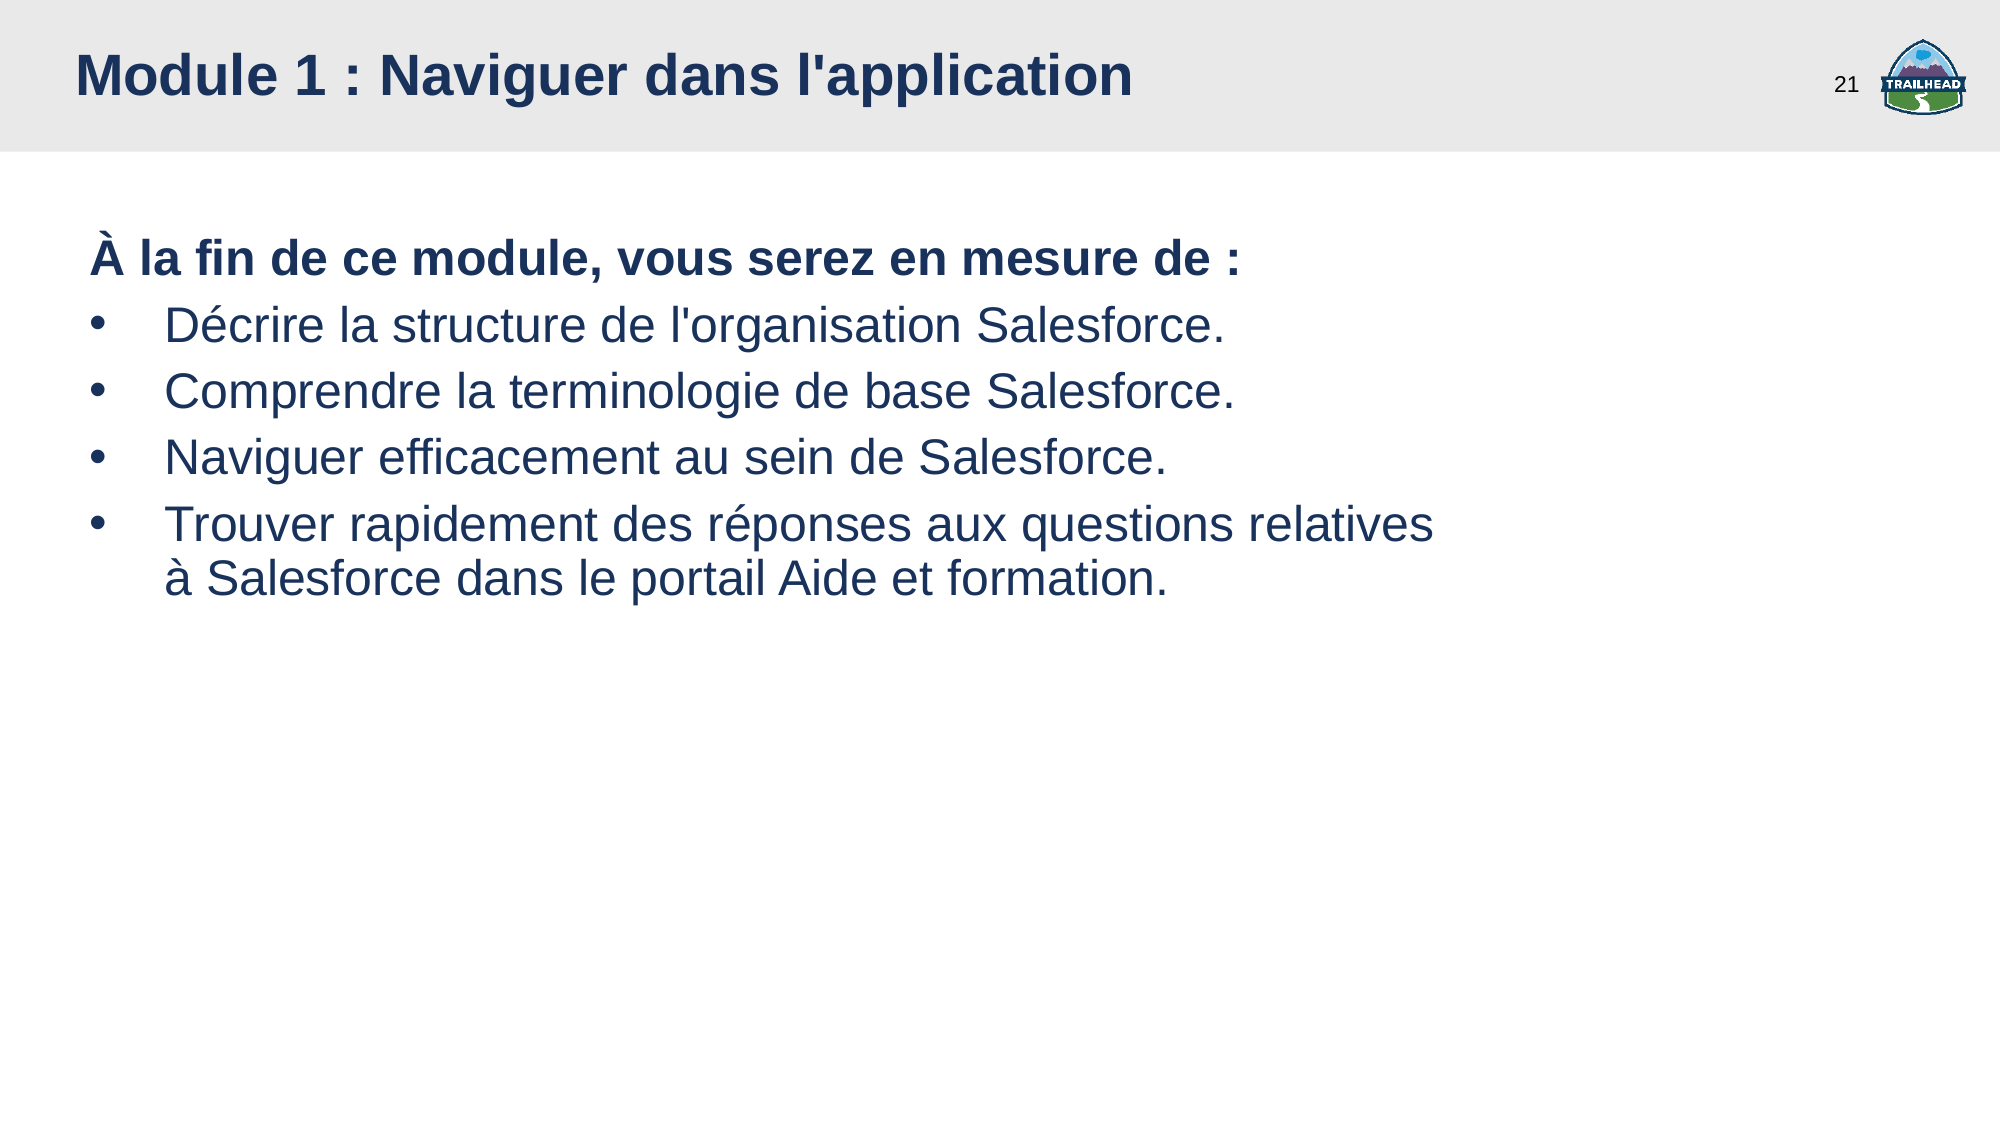

Module 1 : Naviguer dans l'application
21
À la fin de ce module, vous serez en mesure de :
Décrire la structure de l'organisation Salesforce.
Comprendre la terminologie de base Salesforce.
Naviguer efficacement au sein de Salesforce.
Trouver rapidement des réponses aux questions relatives à Salesforce dans le portail Aide et formation.